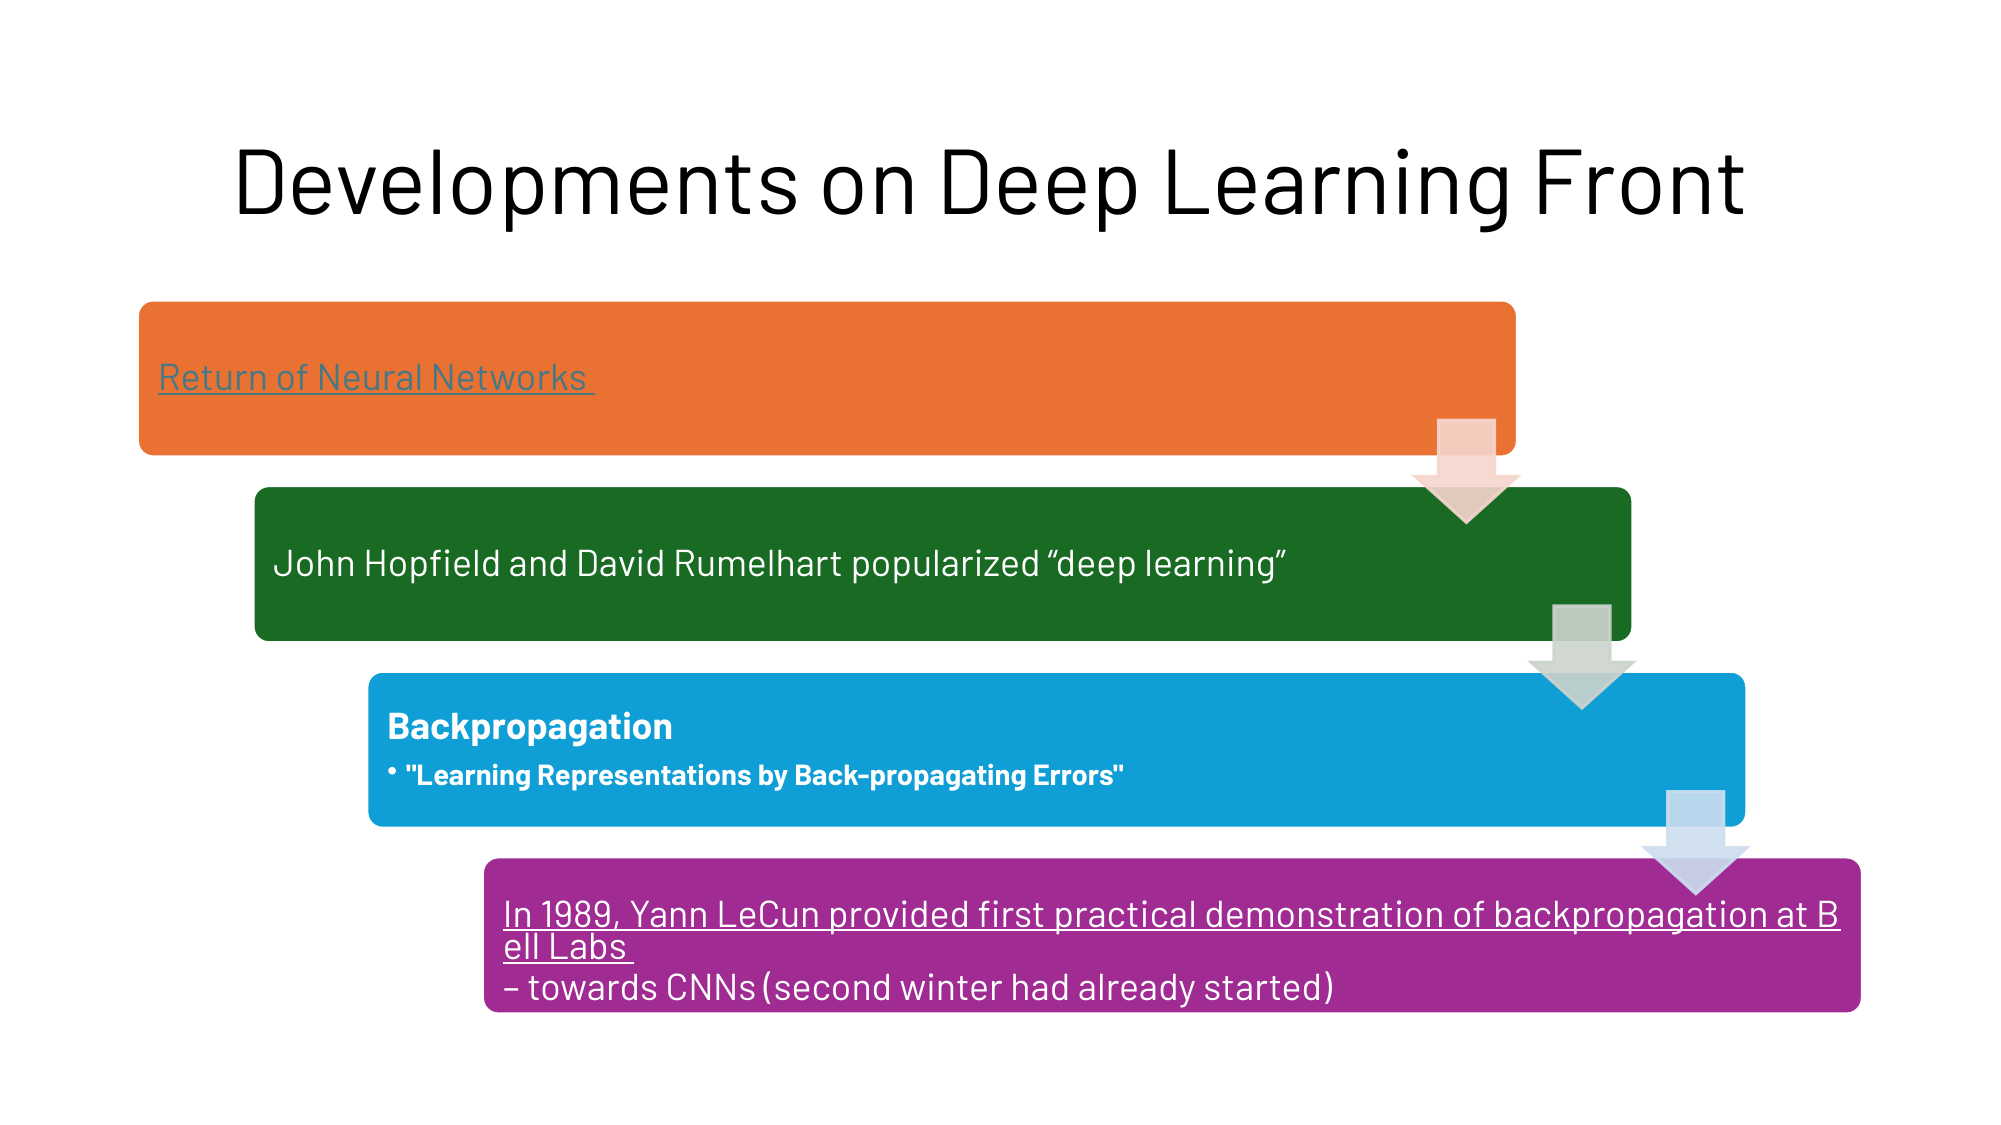

# Developments on Deep Learning Front
Return of Neural Networks
John Hopfield and David Rumelhart popularized “deep learning”
Backpropagation
"Learning Representations by Back-propagating Errors"
In 1989, Yann LeCun provided first practical demonstration of backpropagation at Bell Labs – towards CNNs (second winter had already started)